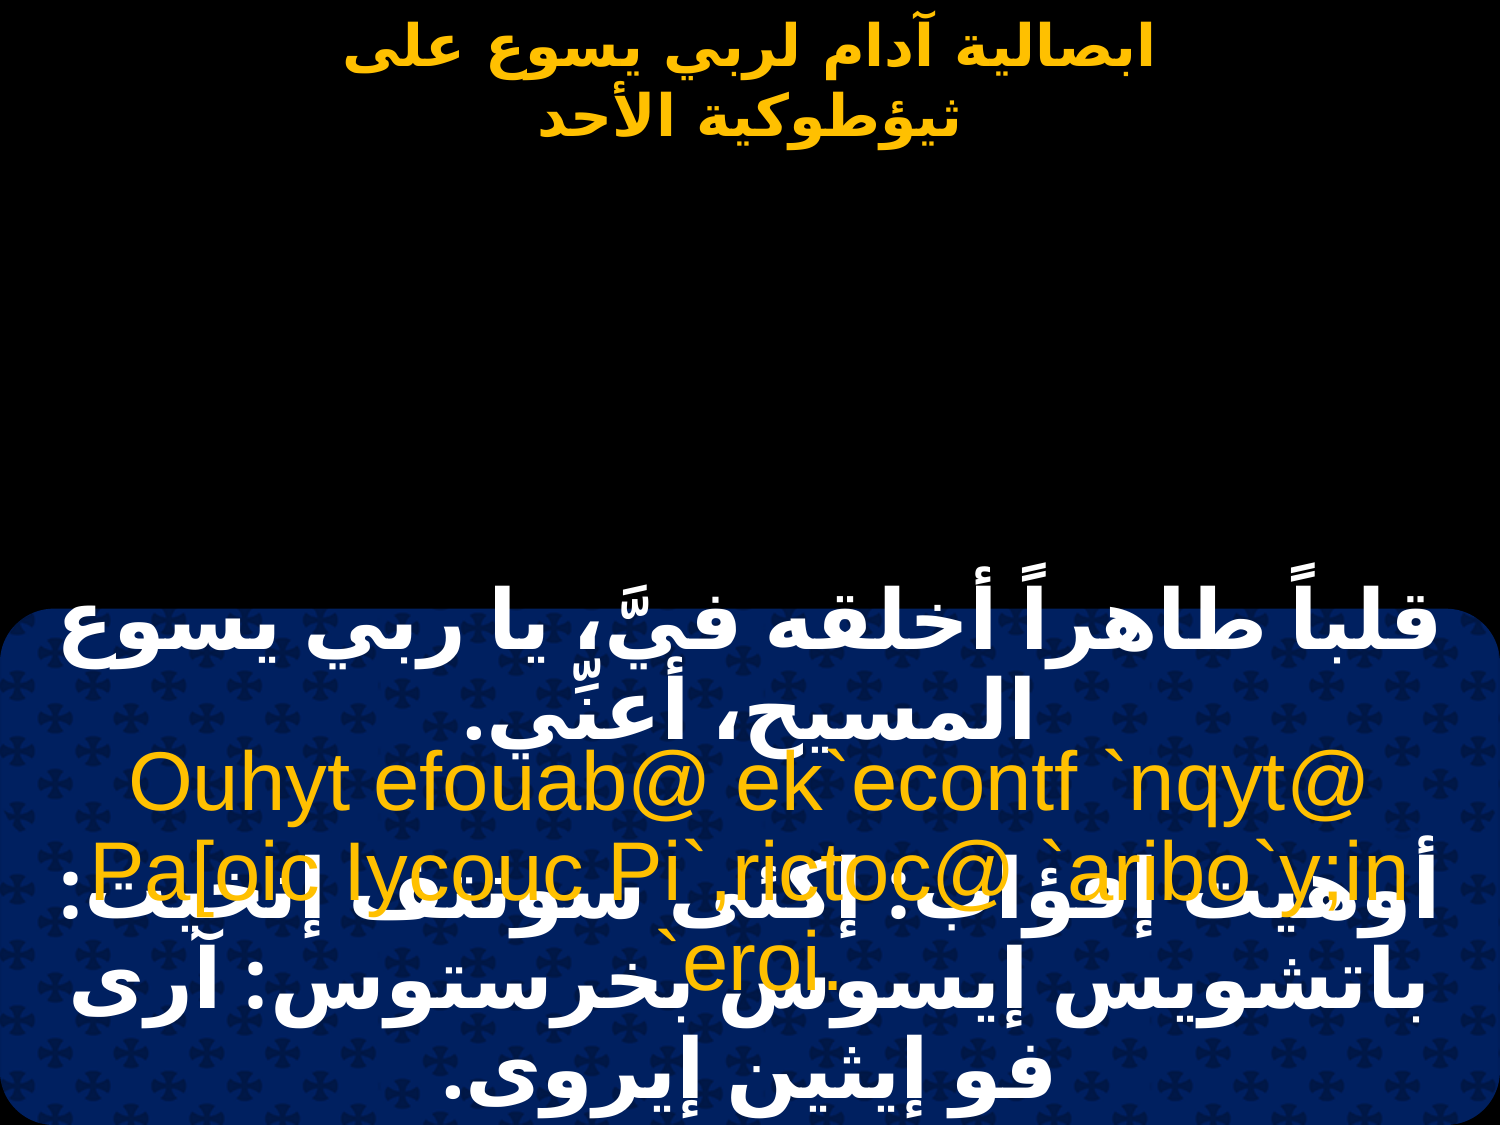

#
قلباً طاهراً أخلقه فيَّ، يا ربي يسوع المسيح، أعنِّي.
Ouhyt efouab@ ek`econtf `nqyt@ Pa[oic Iycouc Pi`,rictoc@ `aribo`y;in `eroi.
أوهيت إفؤاب: إكئى سونتف إنخيت: باتشويس إيسوس بخرستوس: آرى فو إيثين إيروى.